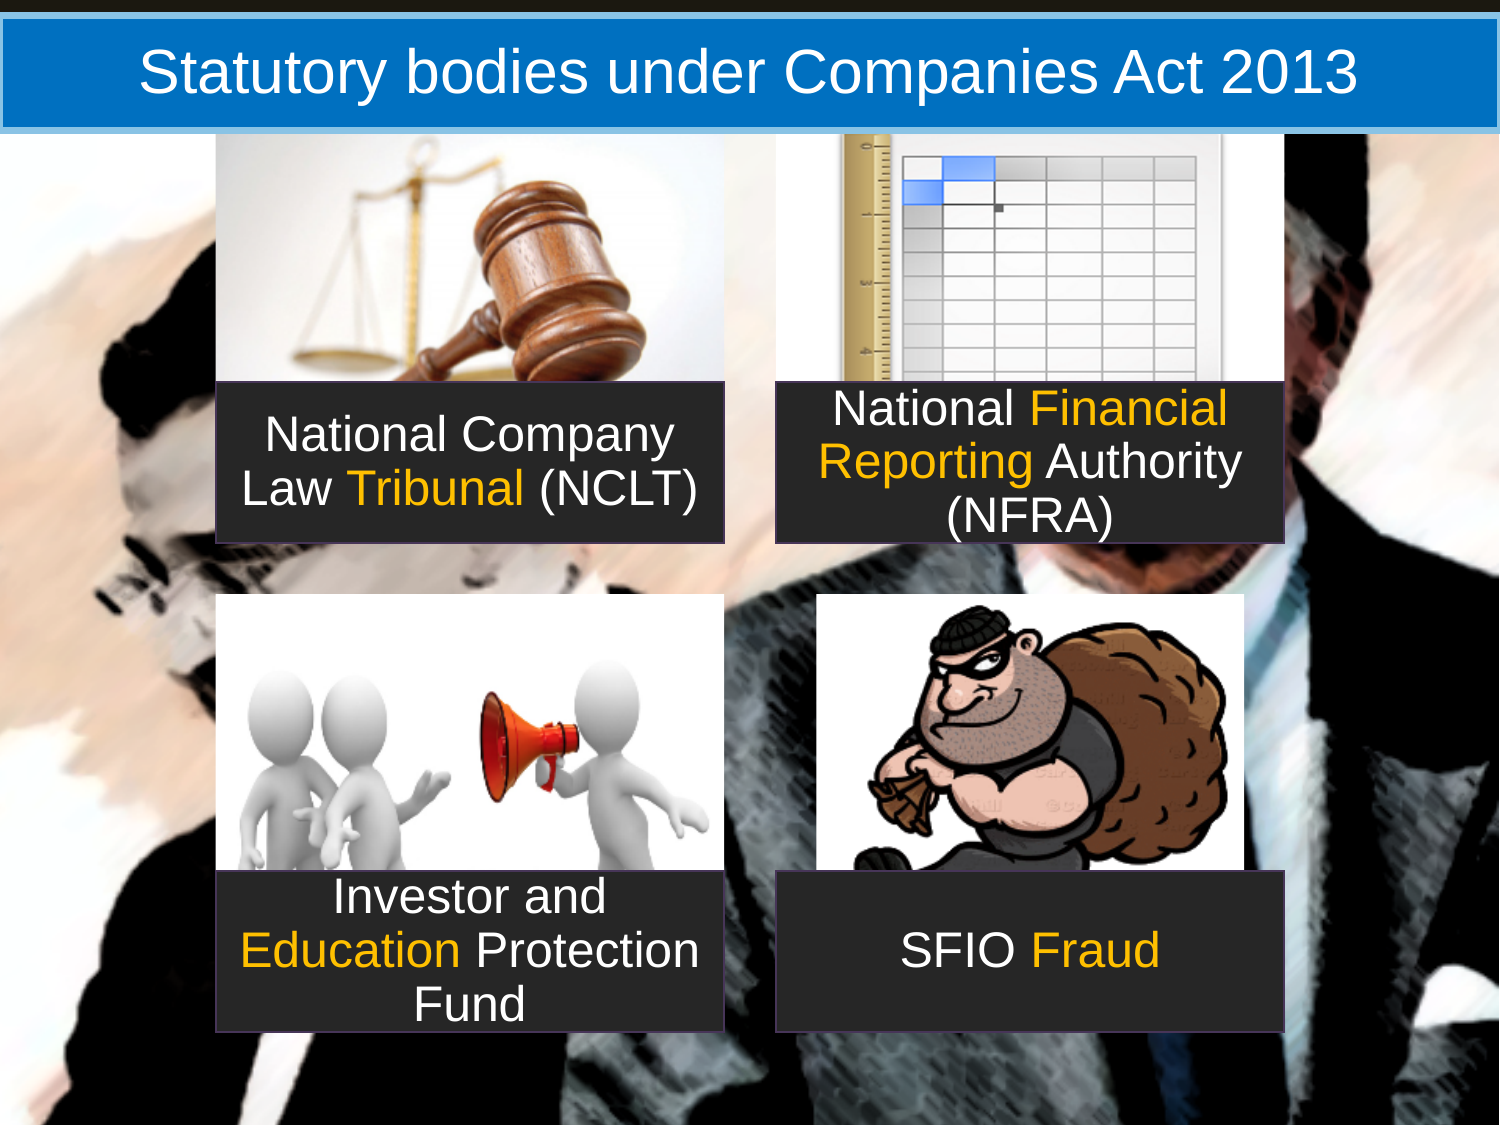

# Statutory bodies under Companies Act 2013

National Company Law Tribunal (NCLT)
National Financial Reporting Authority (NFRA)
Investor and Education Protection Fund
SFIO Fraud